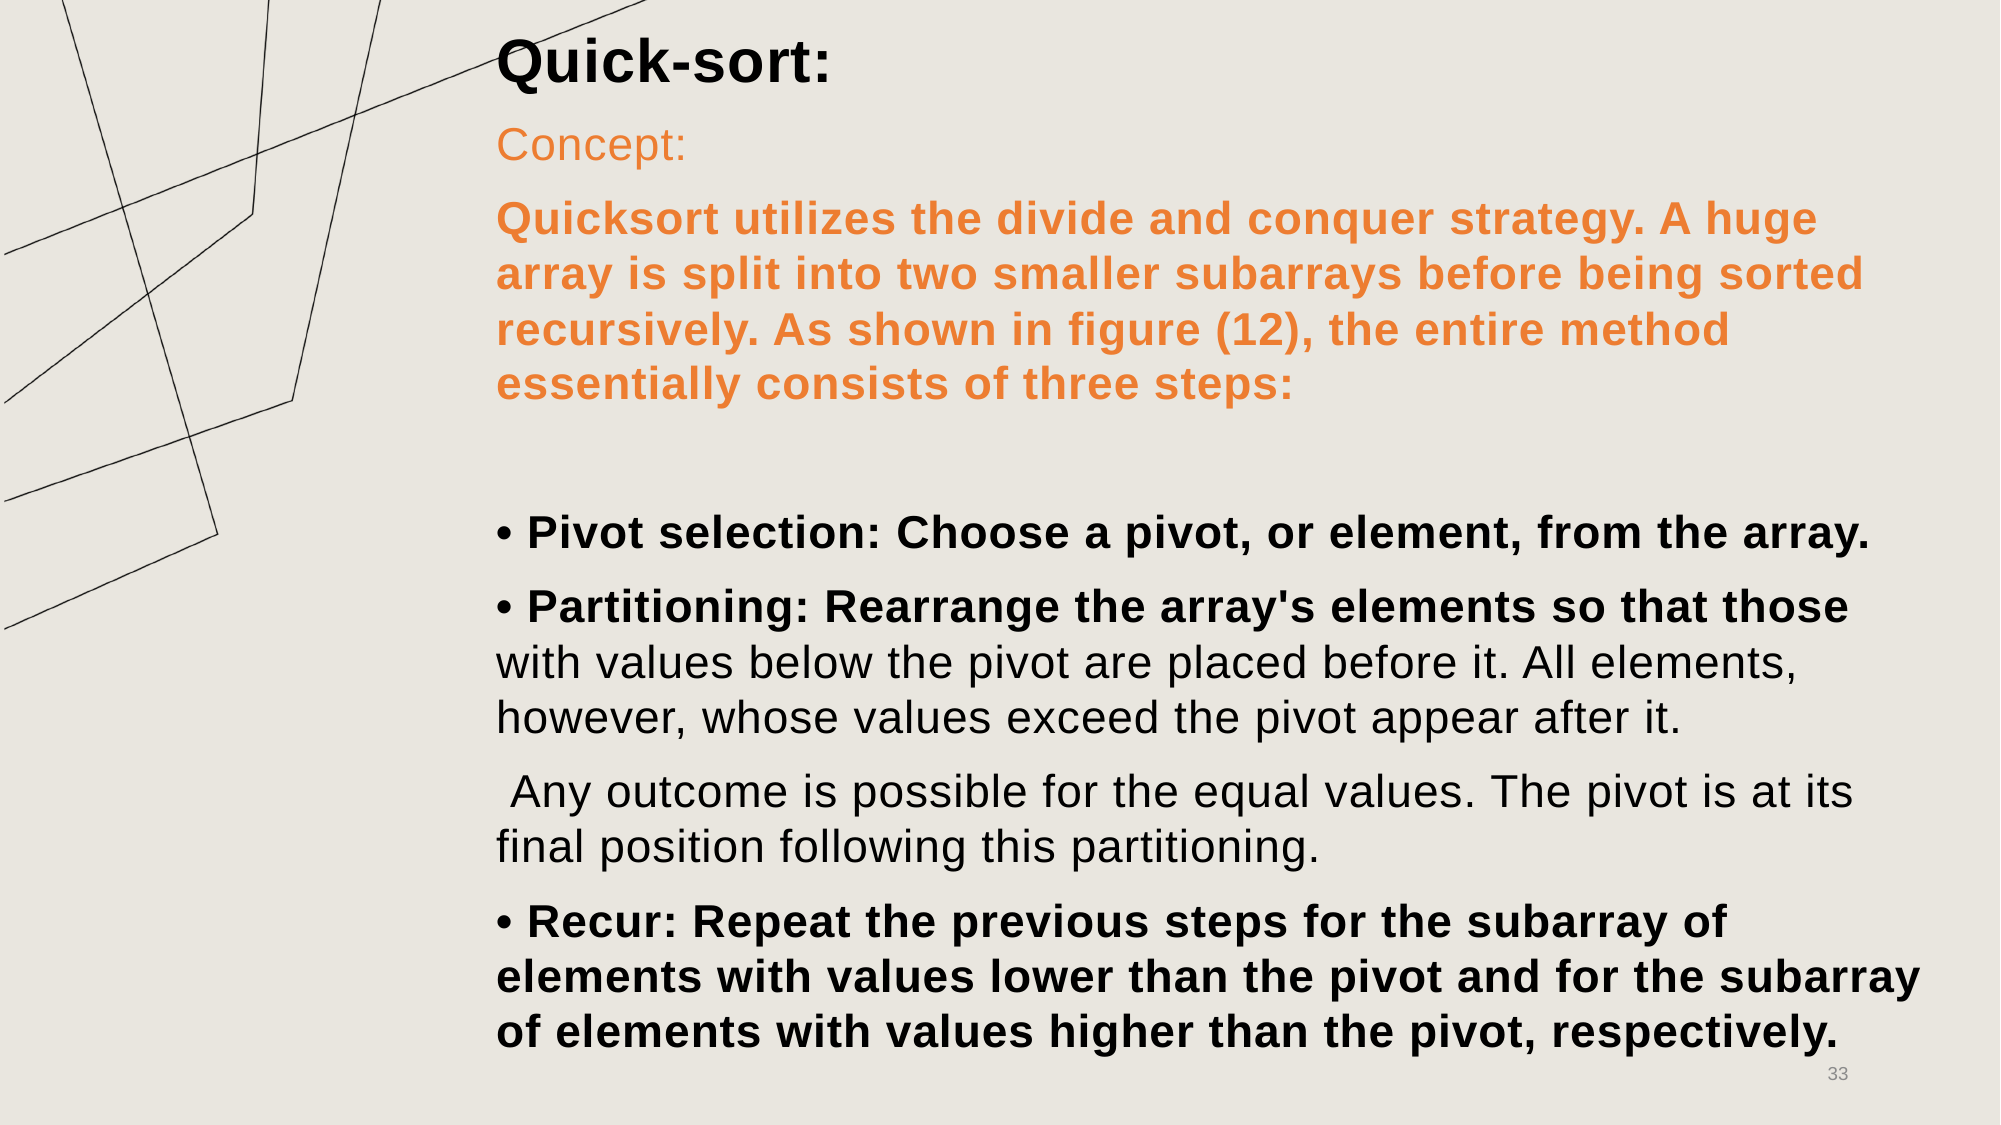

Quick-sort:
Concept:
Quicksort utilizes the divide and conquer strategy. A huge array is split into two smaller subarrays before being sorted recursively. As shown in figure (12), the entire method essentially consists of three steps:

• Pivot selection: Choose a pivot, or element, from the array.
• Partitioning: Rearrange the array's elements so that those with values below the pivot are placed before it. All elements, however, whose values exceed the pivot appear after it.
 Any outcome is possible for the equal values. The pivot is at its final position following this partitioning.
• Recur: Repeat the previous steps for the subarray of elements with values lower than the pivot and for the subarray of elements with values higher than the pivot, respectively.
33